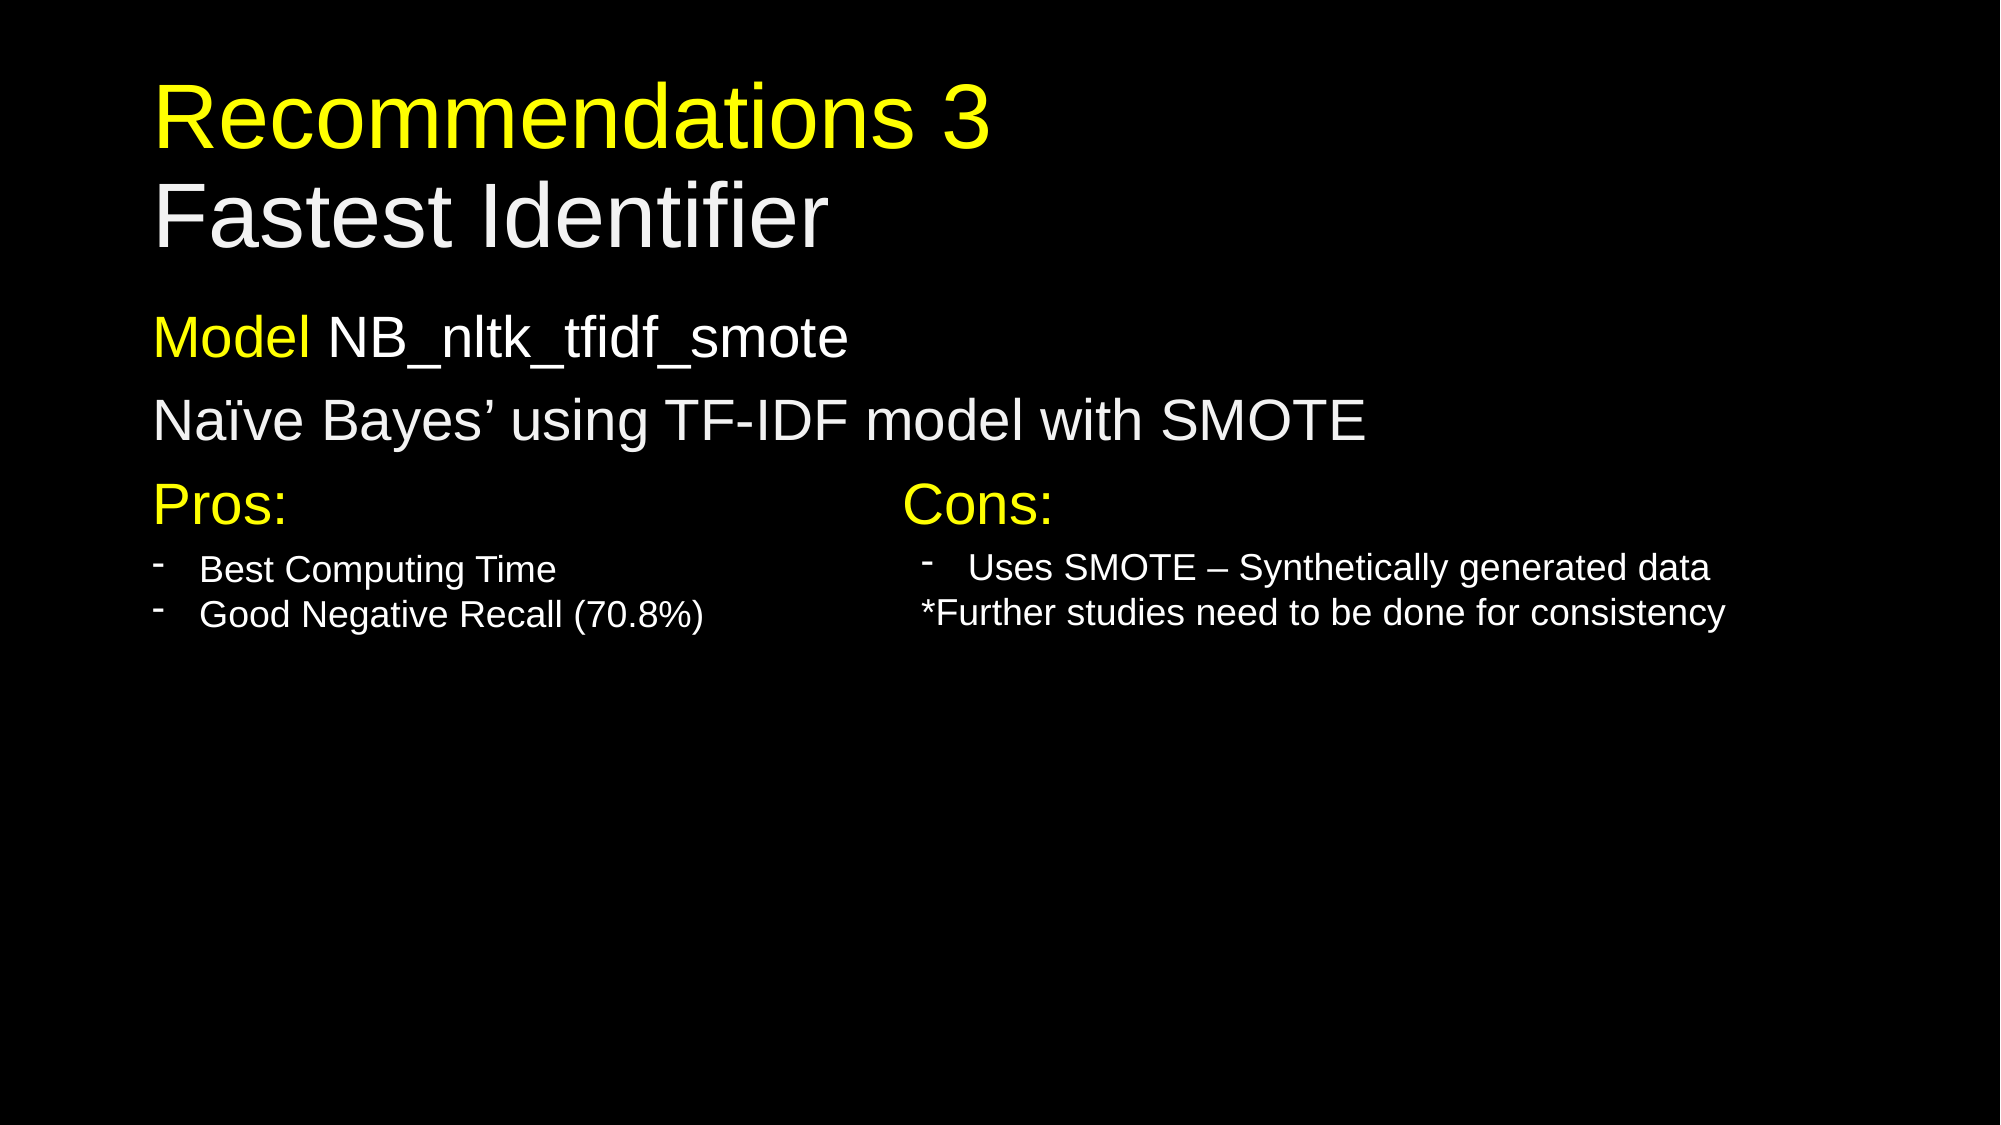

# Recommendations 3 Fastest Identifier
Model NB_nltk_tfidf_smote
Naïve Bayes’ using TF-IDF model with SMOTE
Pros:					Cons:

Uses SMOTE – Synthetically generated data
*Further studies need to be done for consistency
Best Computing Time
Good Negative Recall (70.8%)